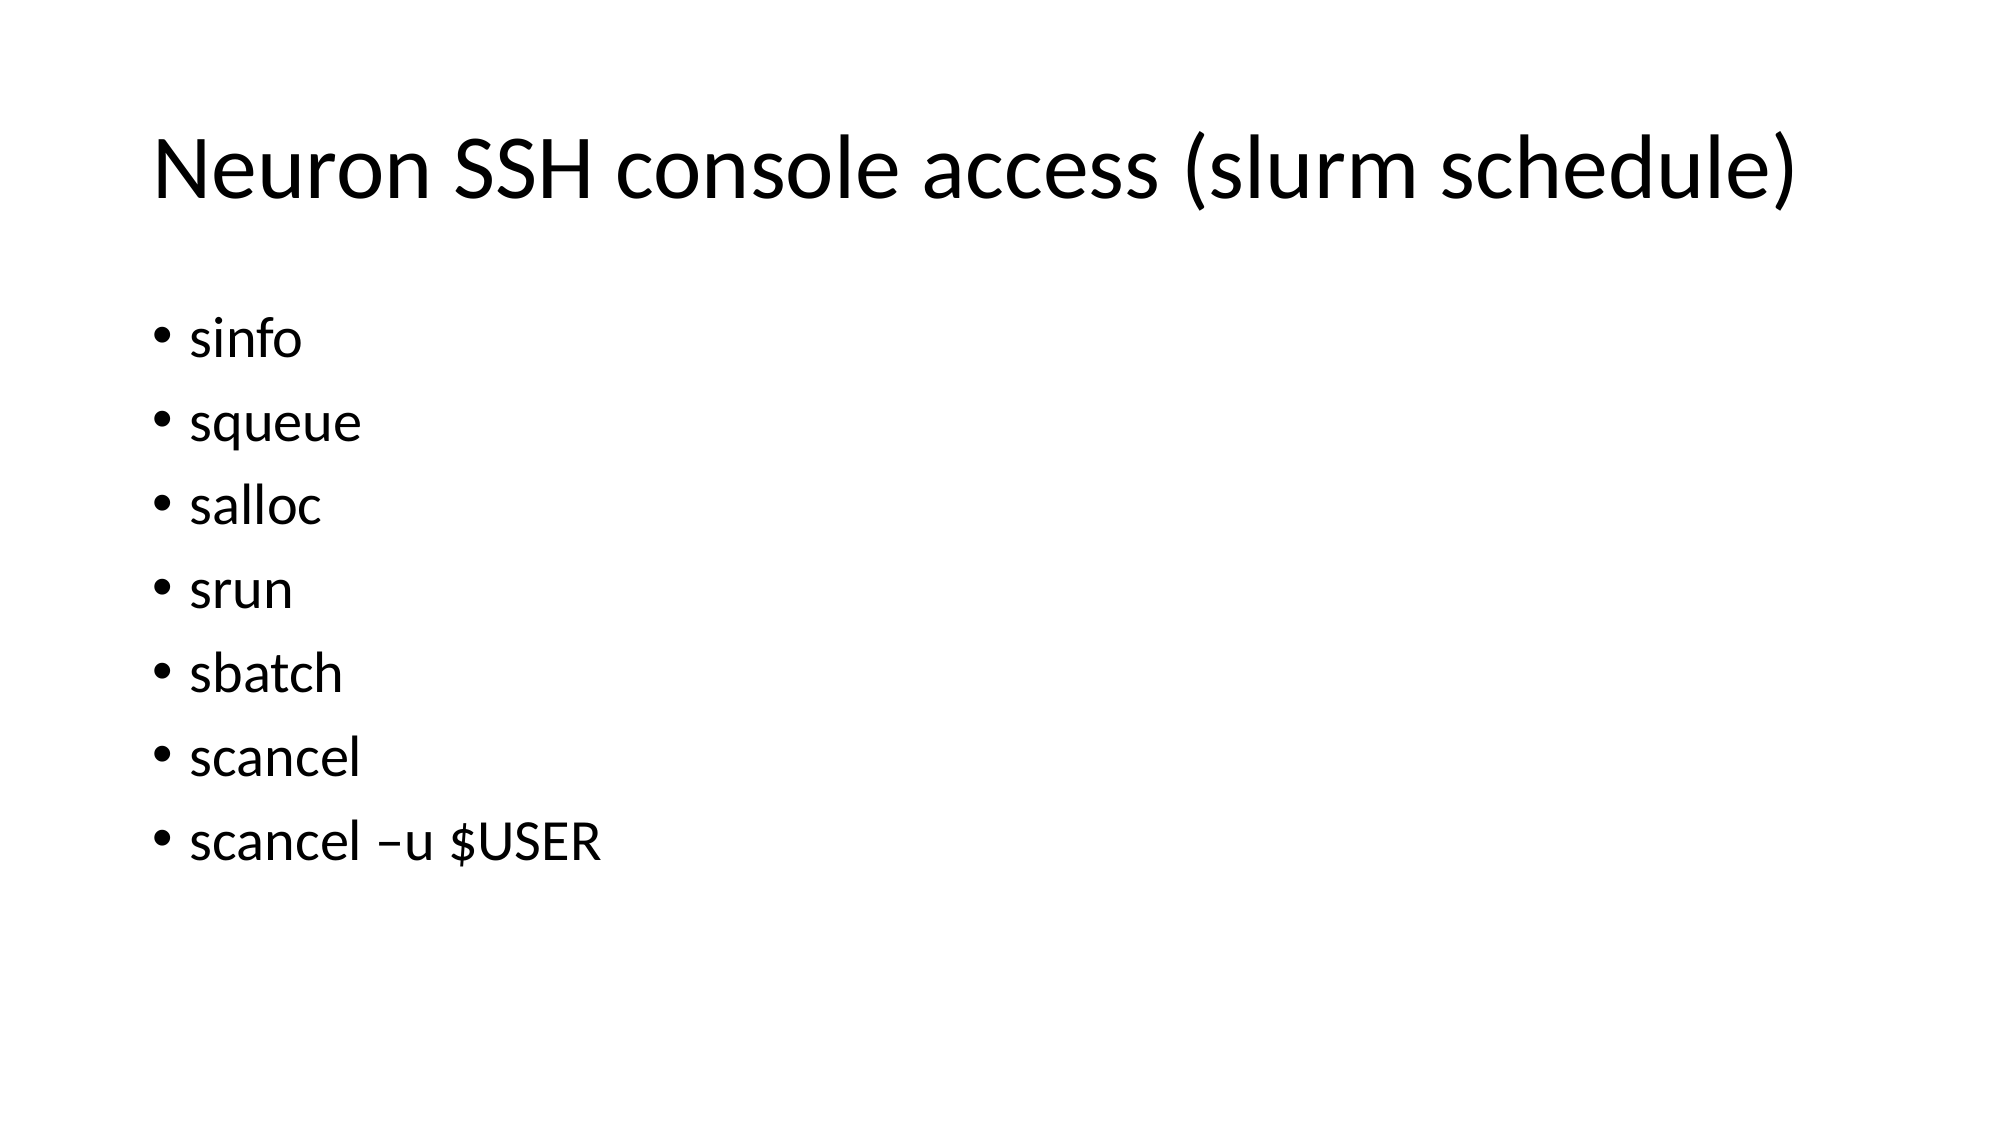

# Neuron SSH console access (slurm schedule)
sinfo
squeue
salloc
srun
sbatch
scancel
scancel –u $USER